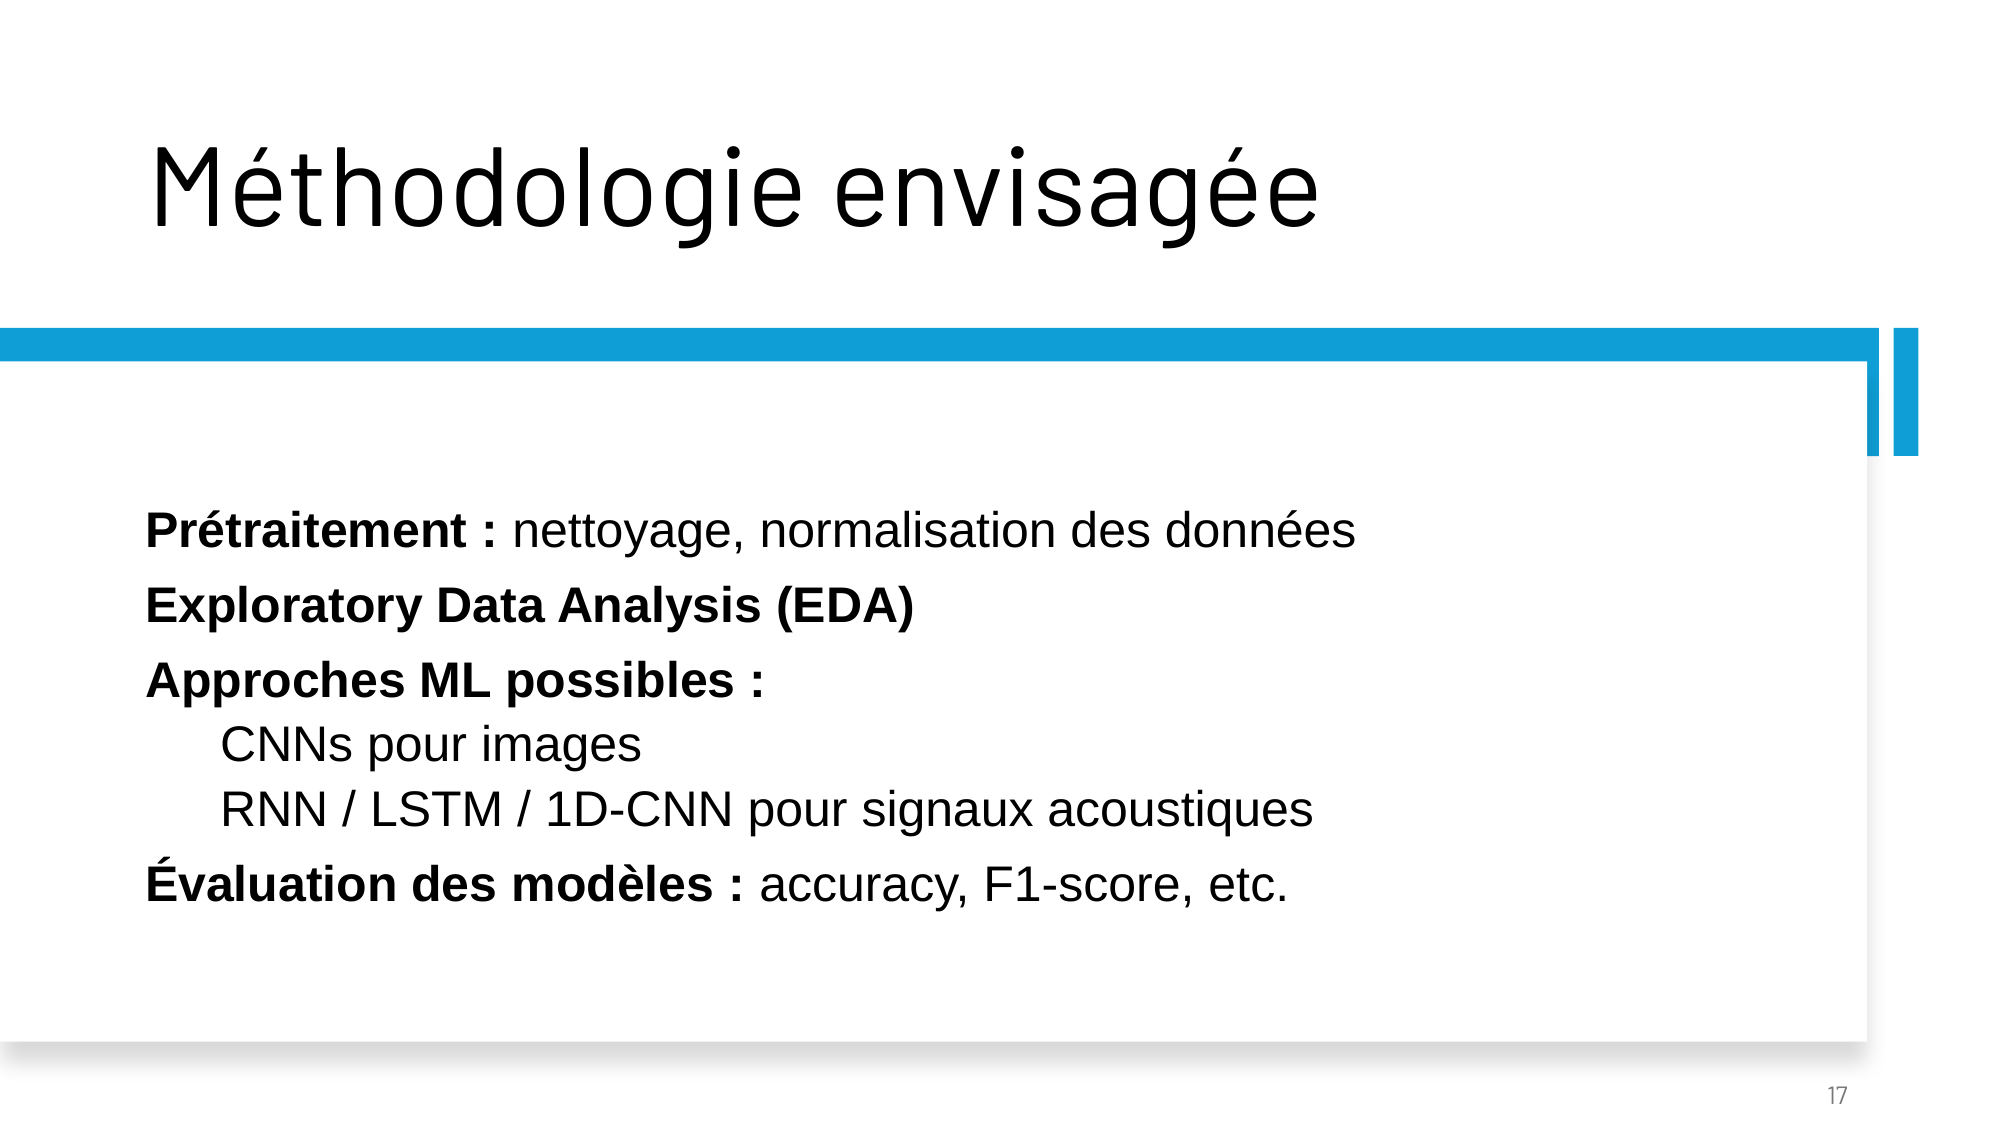

# Méthodologie envisagée

Prétraitement : nettoyage, normalisation des données
Exploratory Data Analysis (EDA)
Approches ML possibles :
CNNs pour images
RNN / LSTM / 1D-CNN pour signaux acoustiques
Évaluation des modèles : accuracy, F1-score, etc.
17